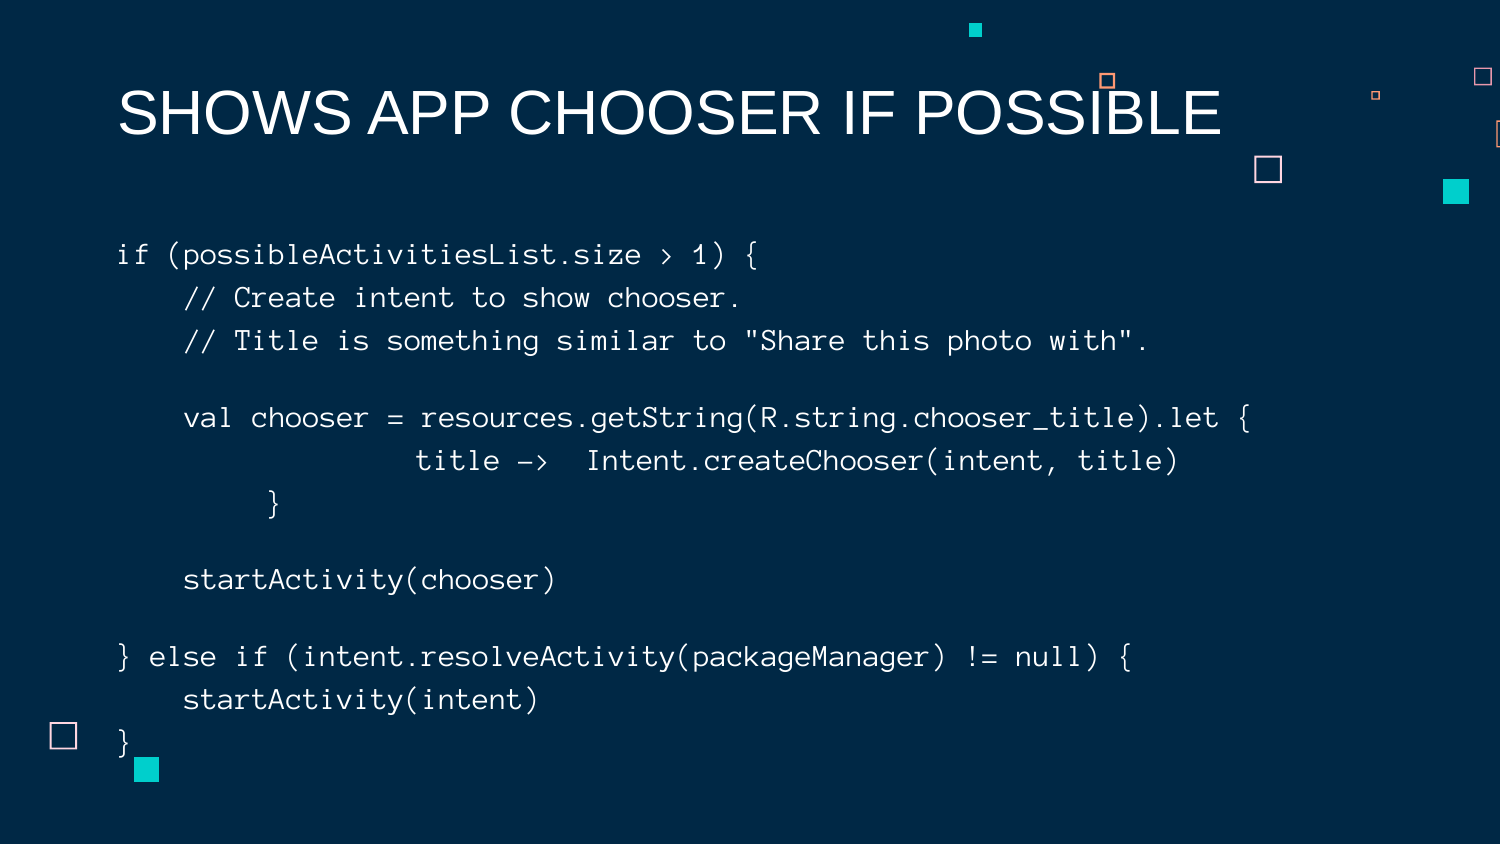

SHOWS APP CHOOSER IF POSSIBLE
if (possibleActivitiesList.size > 1) {
    // Create intent to show chooser.
    // Title is something similar to "Share this photo with".
    val chooser = resources.getString(R.string.chooser_title).let {
		title ->  Intent.createChooser(intent, title)
	}
    startActivity(chooser)
} else if (intent.resolveActivity(packageManager) != null) {
    startActivity(intent)
}